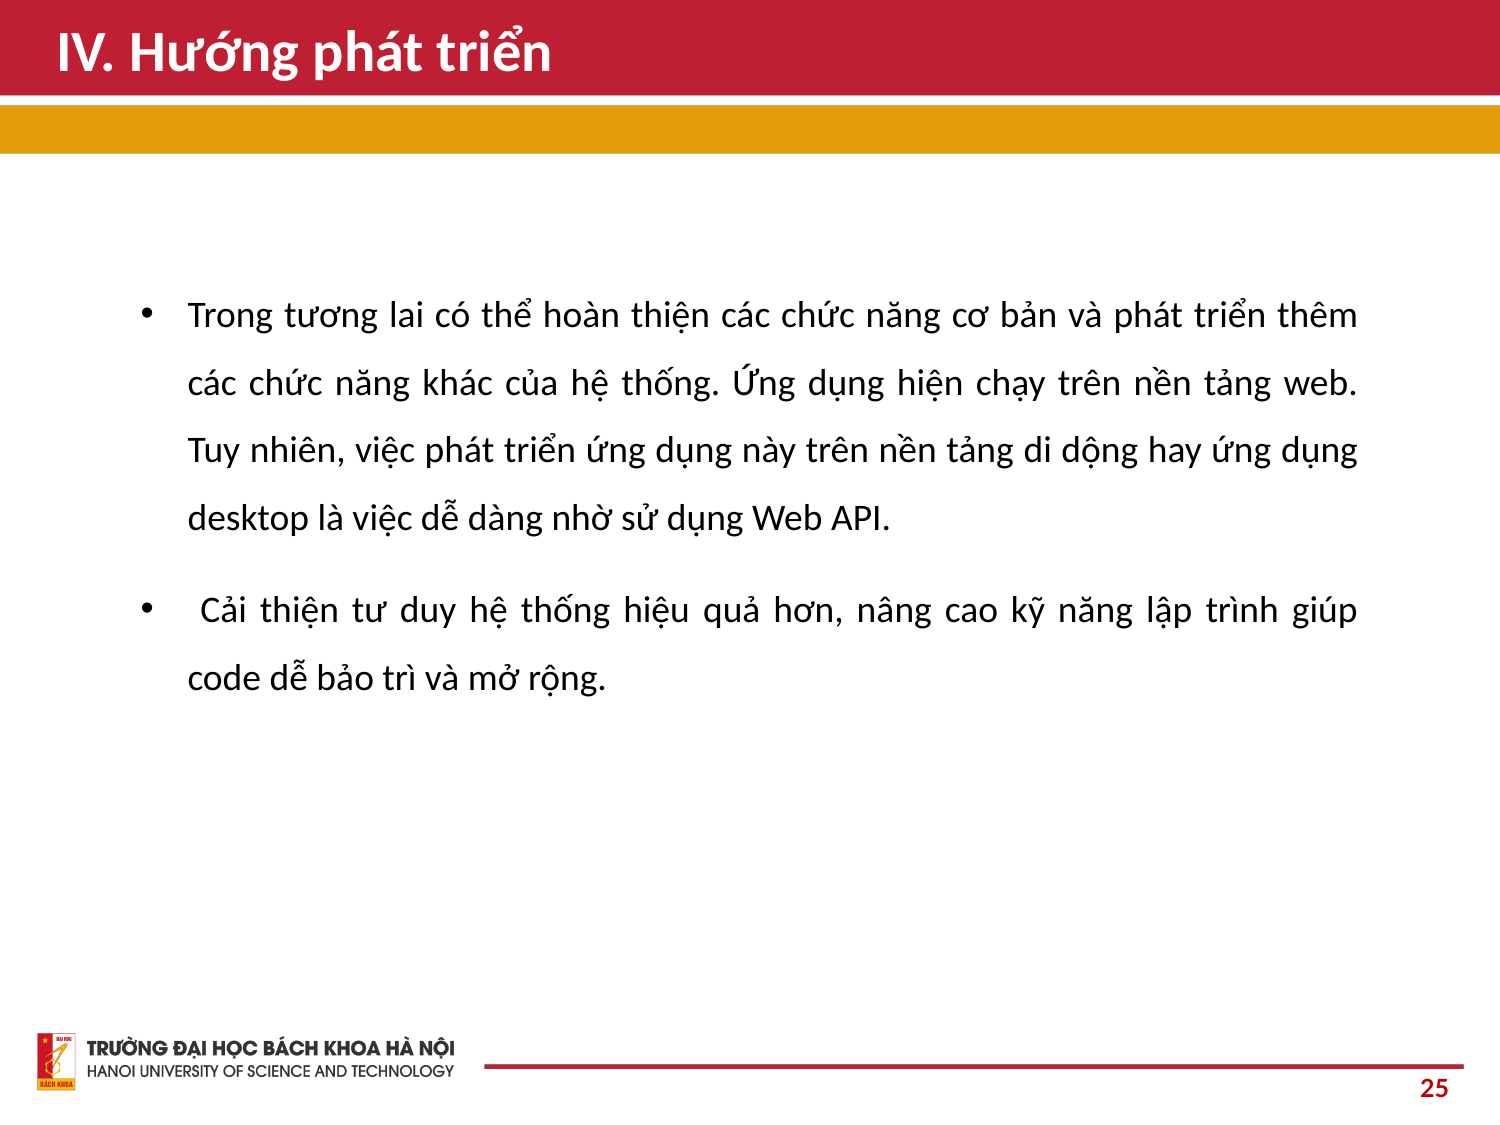

# IV. Hướng phát triển
Trong tương lai có thể hoàn thiện các chức năng cơ bản và phát triển thêm các chức năng khác của hệ thống. Ứng dụng hiện chạy trên nền tảng web. Tuy nhiên, việc phát triển ứng dụng này trên nền tảng di dộng hay ứng dụng desktop là việc dễ dàng nhờ sử dụng Web API.
 Cải thiện tư duy hệ thống hiệu quả hơn, nâng cao kỹ năng lập trình giúp code dễ bảo trì và mở rộng.
25